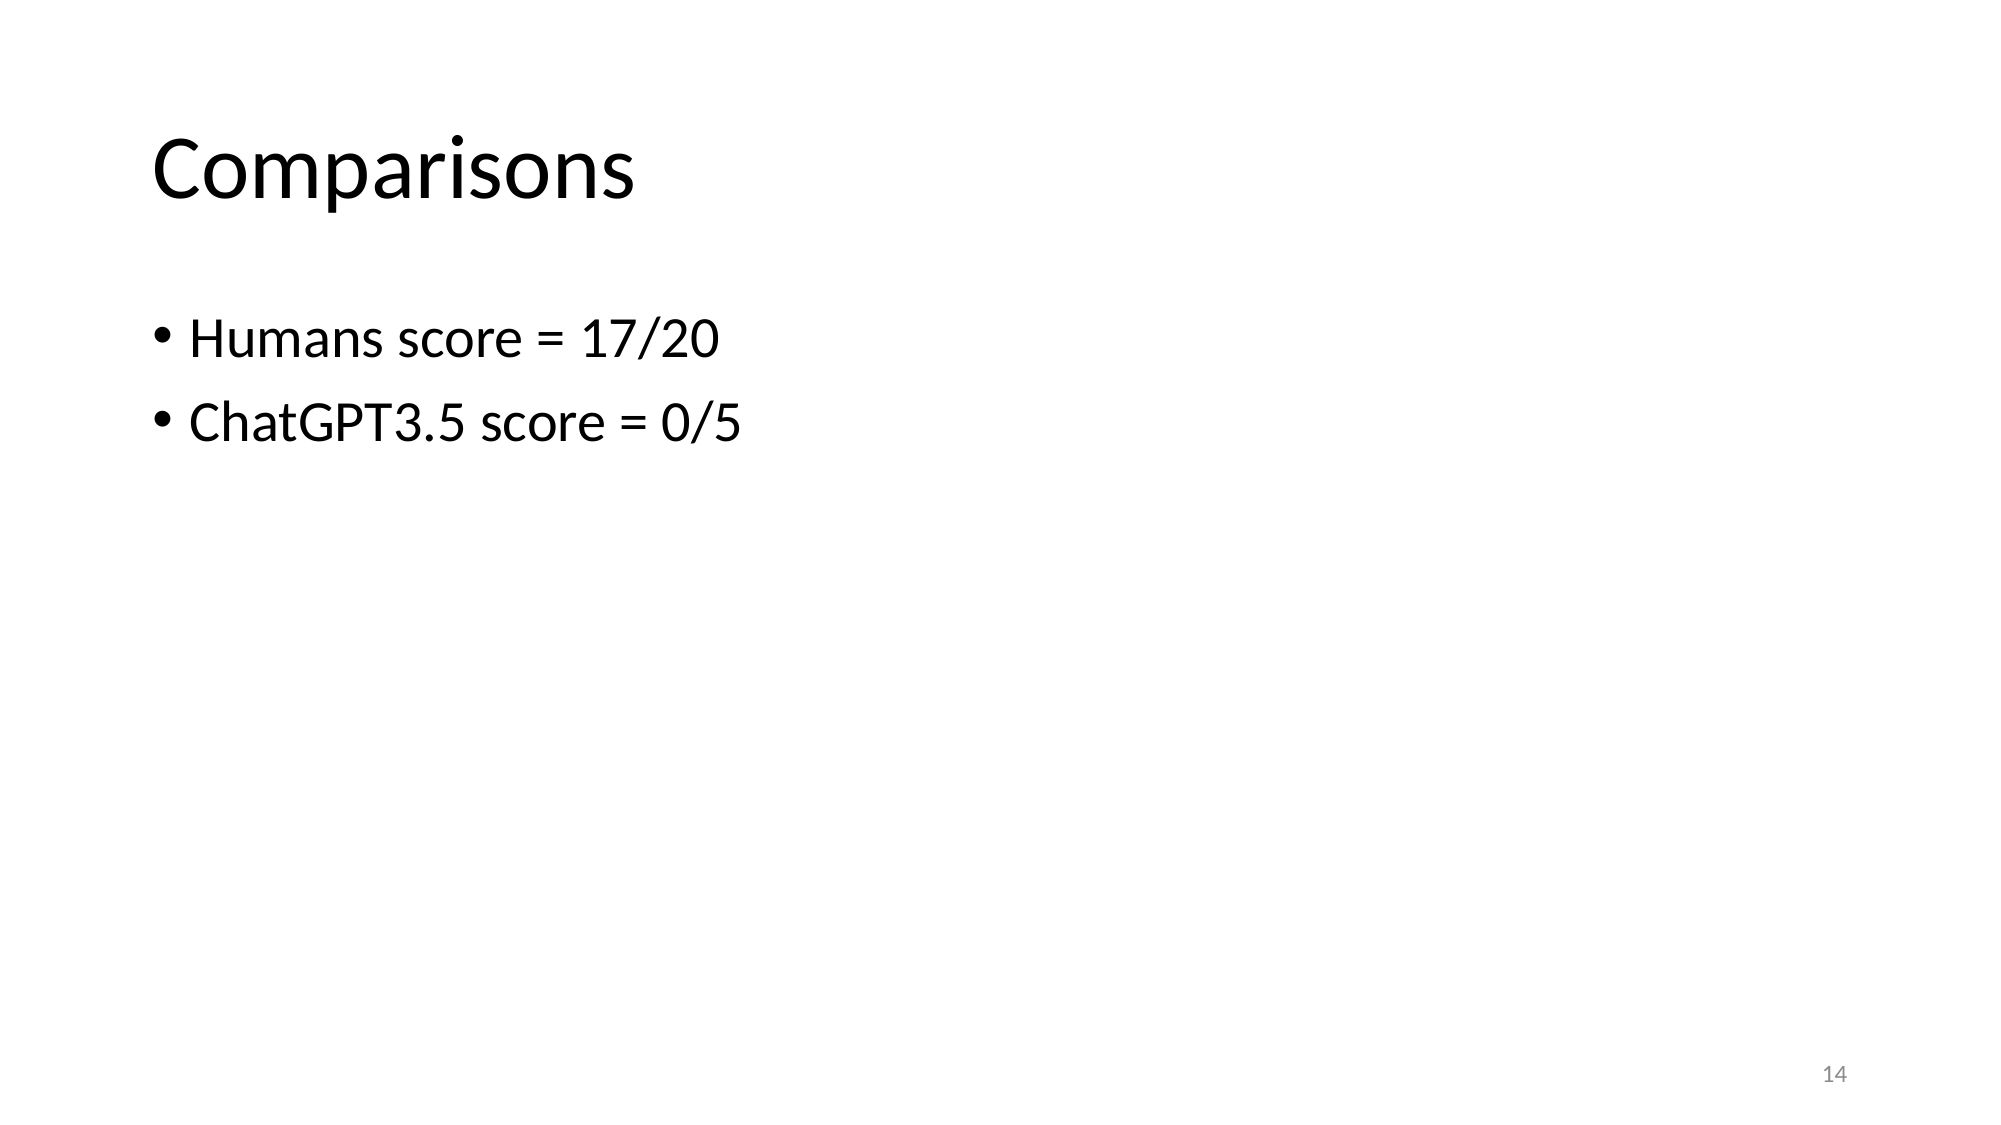

# Comparisons
Humans score = 17/20
ChatGPT3.5 score = 0/5
14